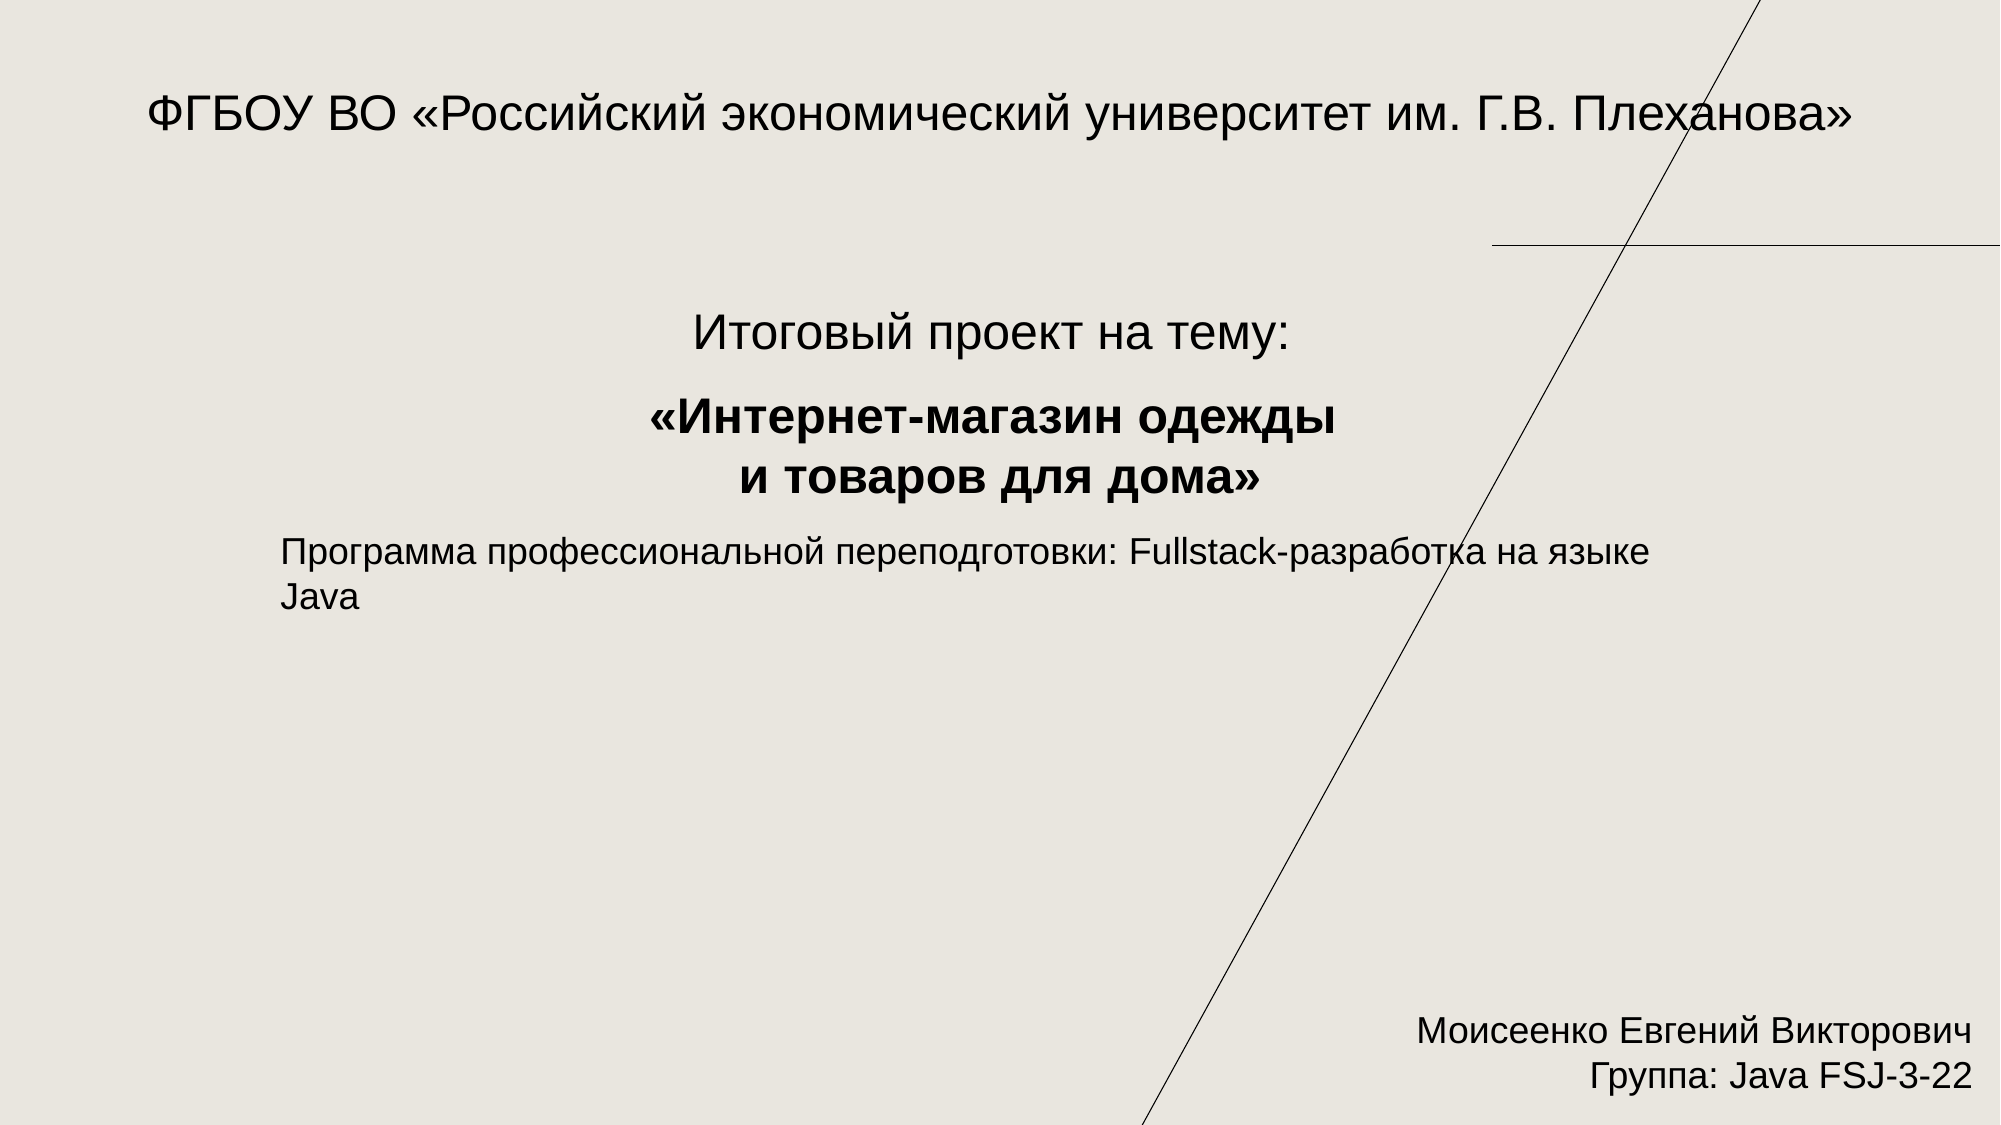

ФГБОУ ВО «Российский экономический университет им. Г.В. Плеханова»
Итоговый проект на тему:
«Интернет-магазин одежды
и товаров для дома»
Программа профессиональной переподготовки: Fullstack-разработка на языке Java
Моисеенко Евгений Викторович
Группа: Java FSJ-3-22